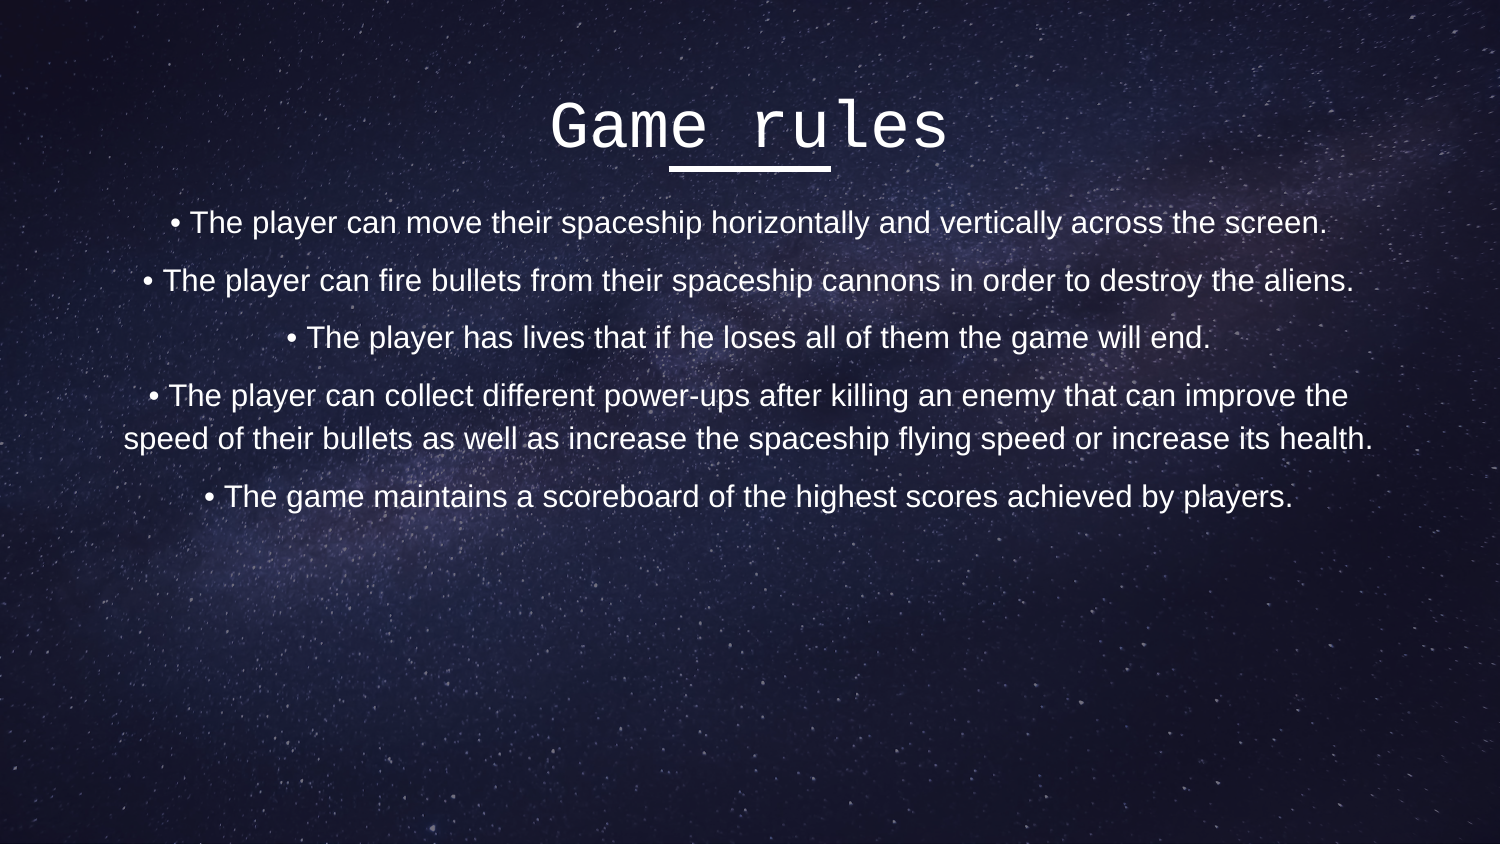

# Game rules
• The player can move their spaceship horizontally and vertically across the screen.
• The player can fire bullets from their spaceship cannons in order to destroy the aliens.
• The player has lives that if he loses all of them the game will end.
• The player can collect different power-ups after killing an enemy that can improve the speed of their bullets as well as increase the spaceship flying speed or increase its health.
• The game maintains a scoreboard of the highest scores achieved by players.